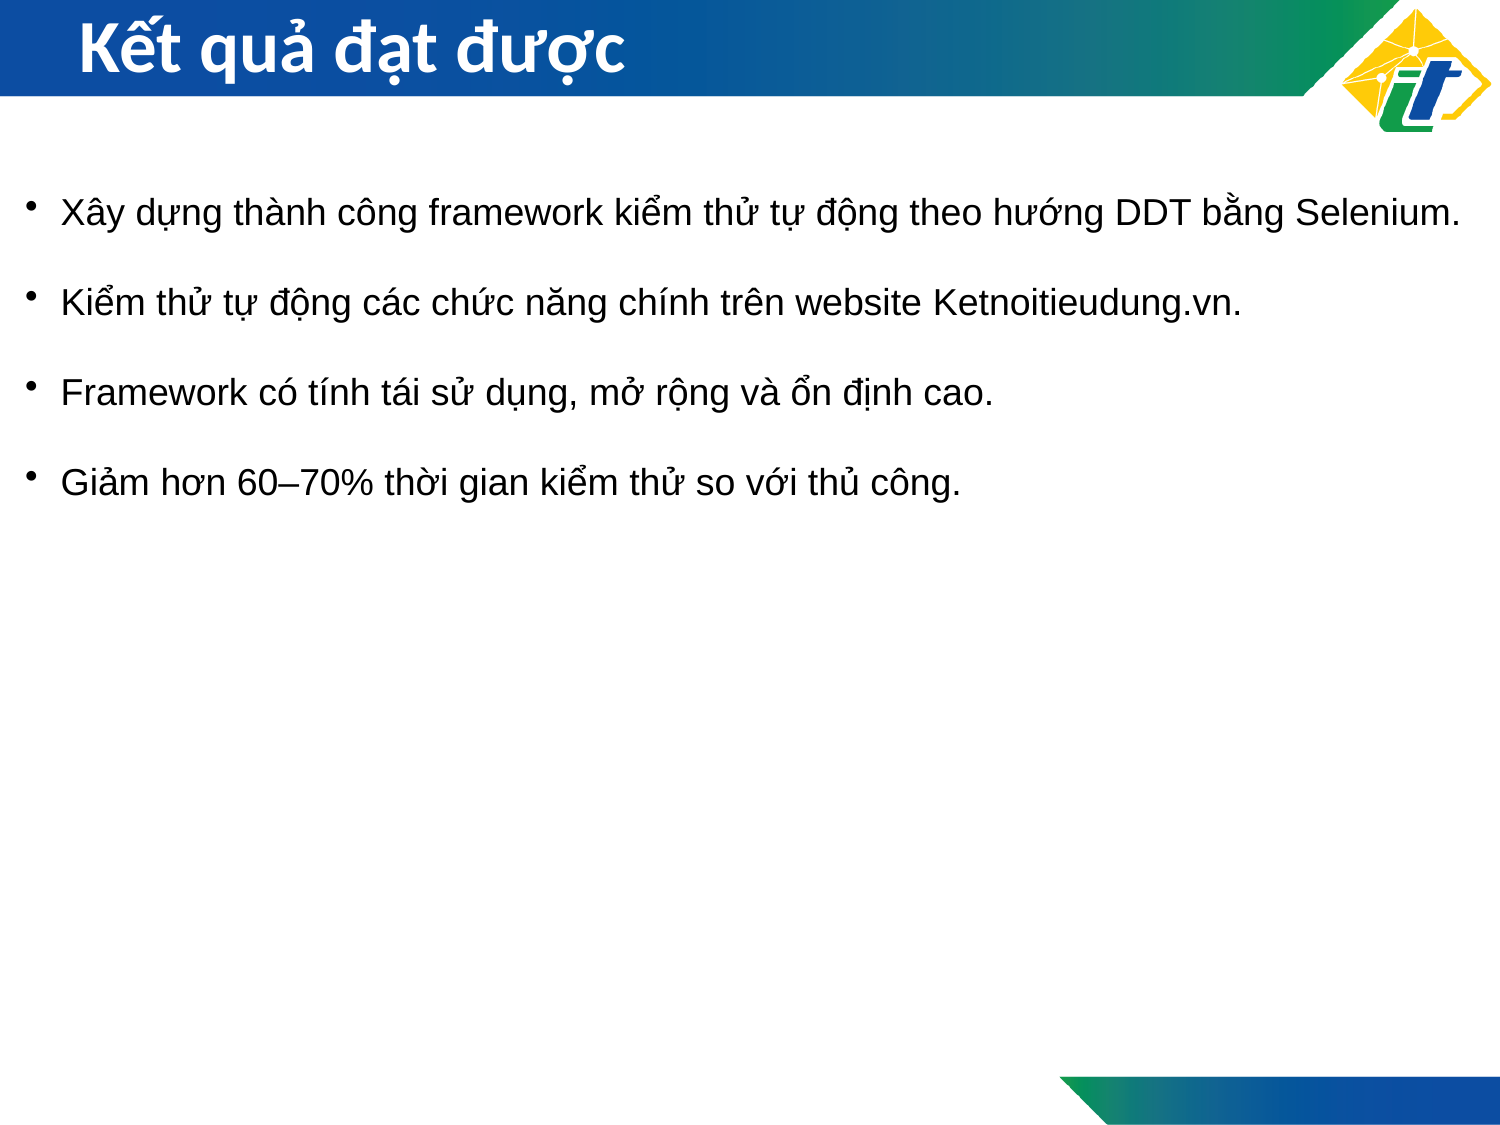

# Kết quả đạt được
Xây dựng thành công framework kiểm thử tự động theo hướng DDT bằng Selenium.
Kiểm thử tự động các chức năng chính trên website Ketnoitieudung.vn.
Framework có tính tái sử dụng, mở rộng và ổn định cao.
Giảm hơn 60–70% thời gian kiểm thử so với thủ công.